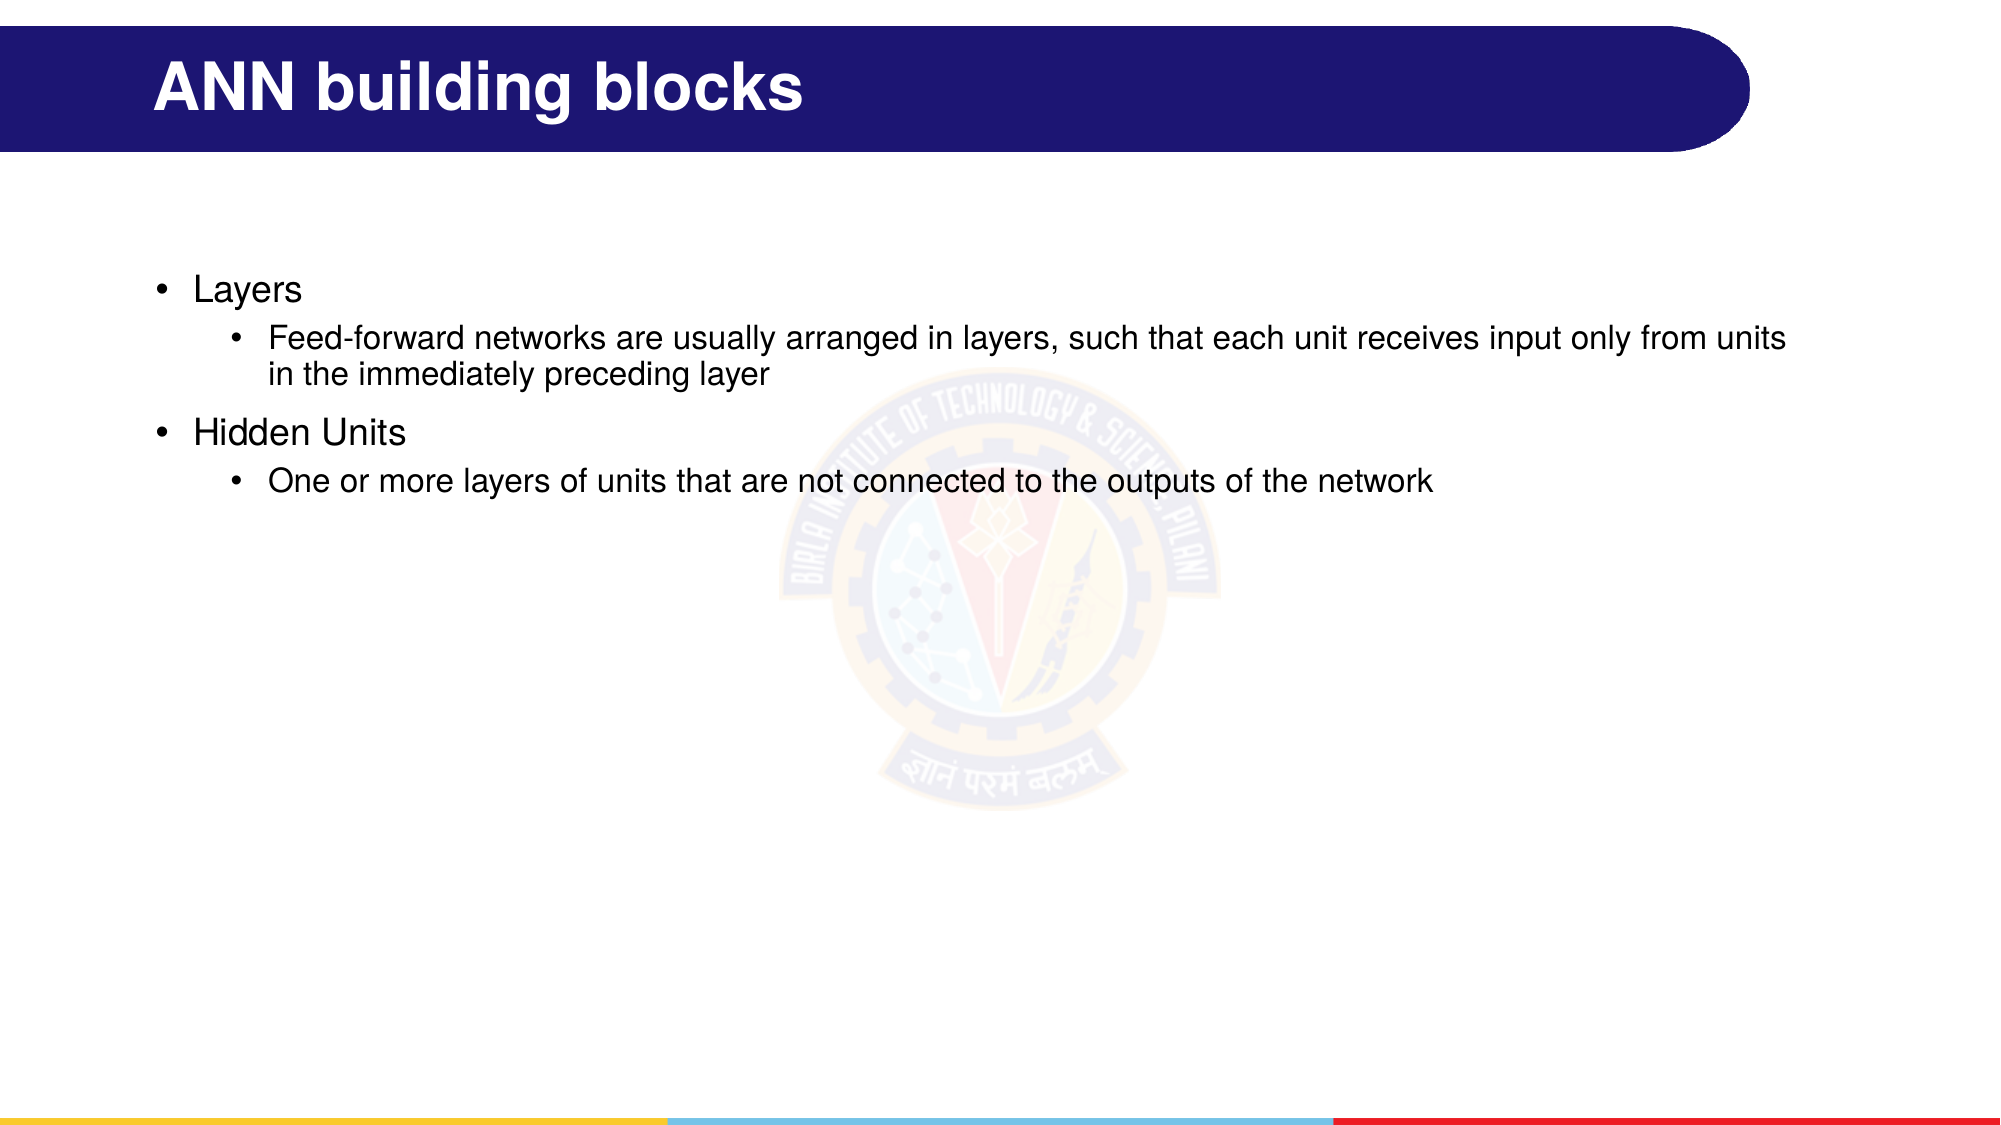

# ANN building blocks

Layers
Feed-forward networks are usually arranged in layers, such that each unit receives input only from units in the immediately preceding layer
Hidden Units
One or more layers of units that are not connected to the outputs of the network